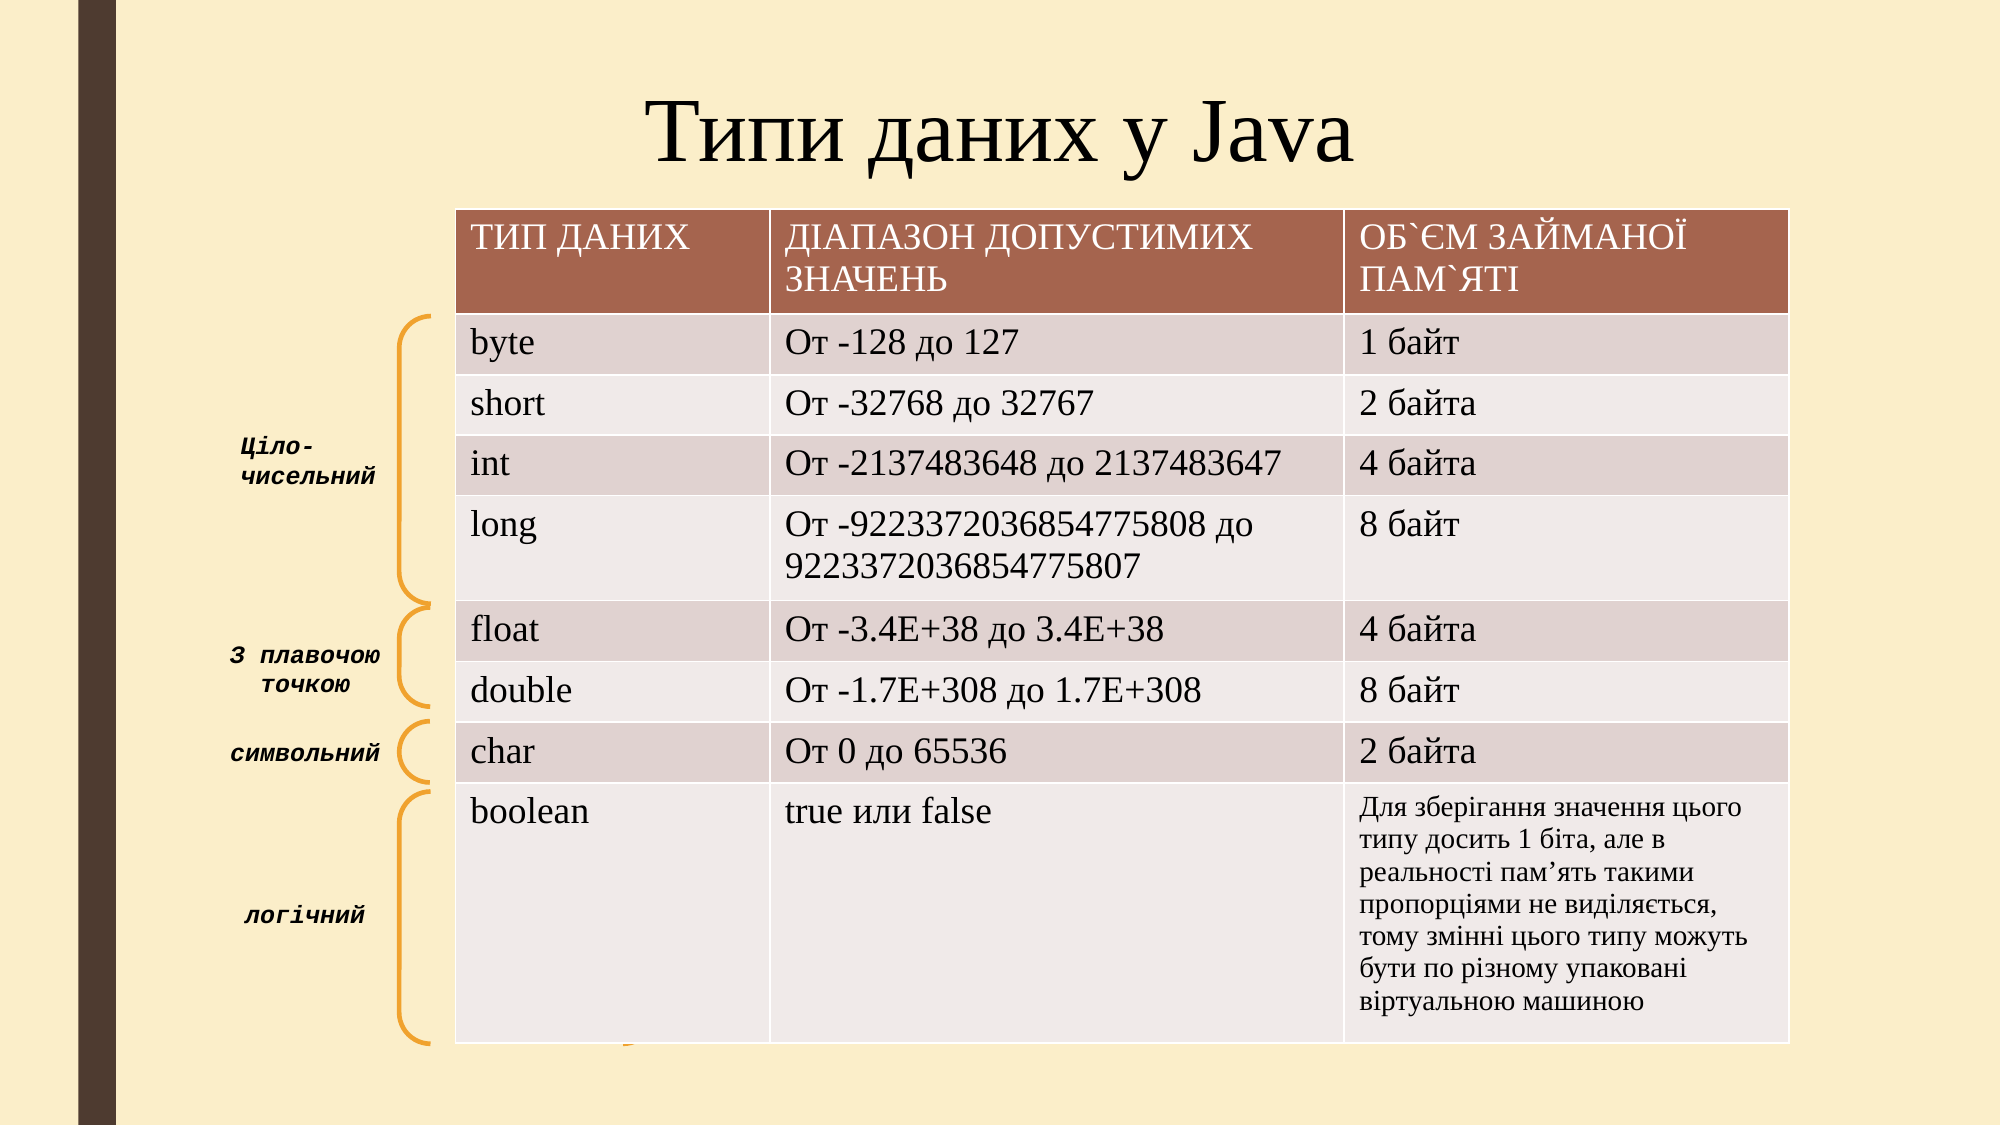

Типи даних у Java
| ТИП ДАНИХ | ДІАПАЗОН ДОПУСТИМИХ ЗНАЧЕНЬ | ОБ`ЄМ ЗАЙМАНОЇ ПАМ`ЯТІ |
| --- | --- | --- |
| byte | От -128 до 127 | 1 байт |
| short | От -32768 до 32767 | 2 байта |
| int | От -2137483648 до 2137483647 | 4 байта |
| long | От -9223372036854775808 до 9223372036854775807 | 8 байт |
| float | От -3.4Е+38 до 3.4Е+38 | 4 байта |
| double | От -1.7Е+308 до 1.7Е+308 | 8 байт |
| char | От 0 до 65536 | 2 байта |
| boolean | true или false | Для зберігання значення цього типу досить 1 біта, але в реальності пам’ять такими пропорціями не виділяється, тому змінні цього типу можуть бути по різному упаковані віртуальною машиною |

Ціло-чисельний

З плавочою точкою

символьний

логічний